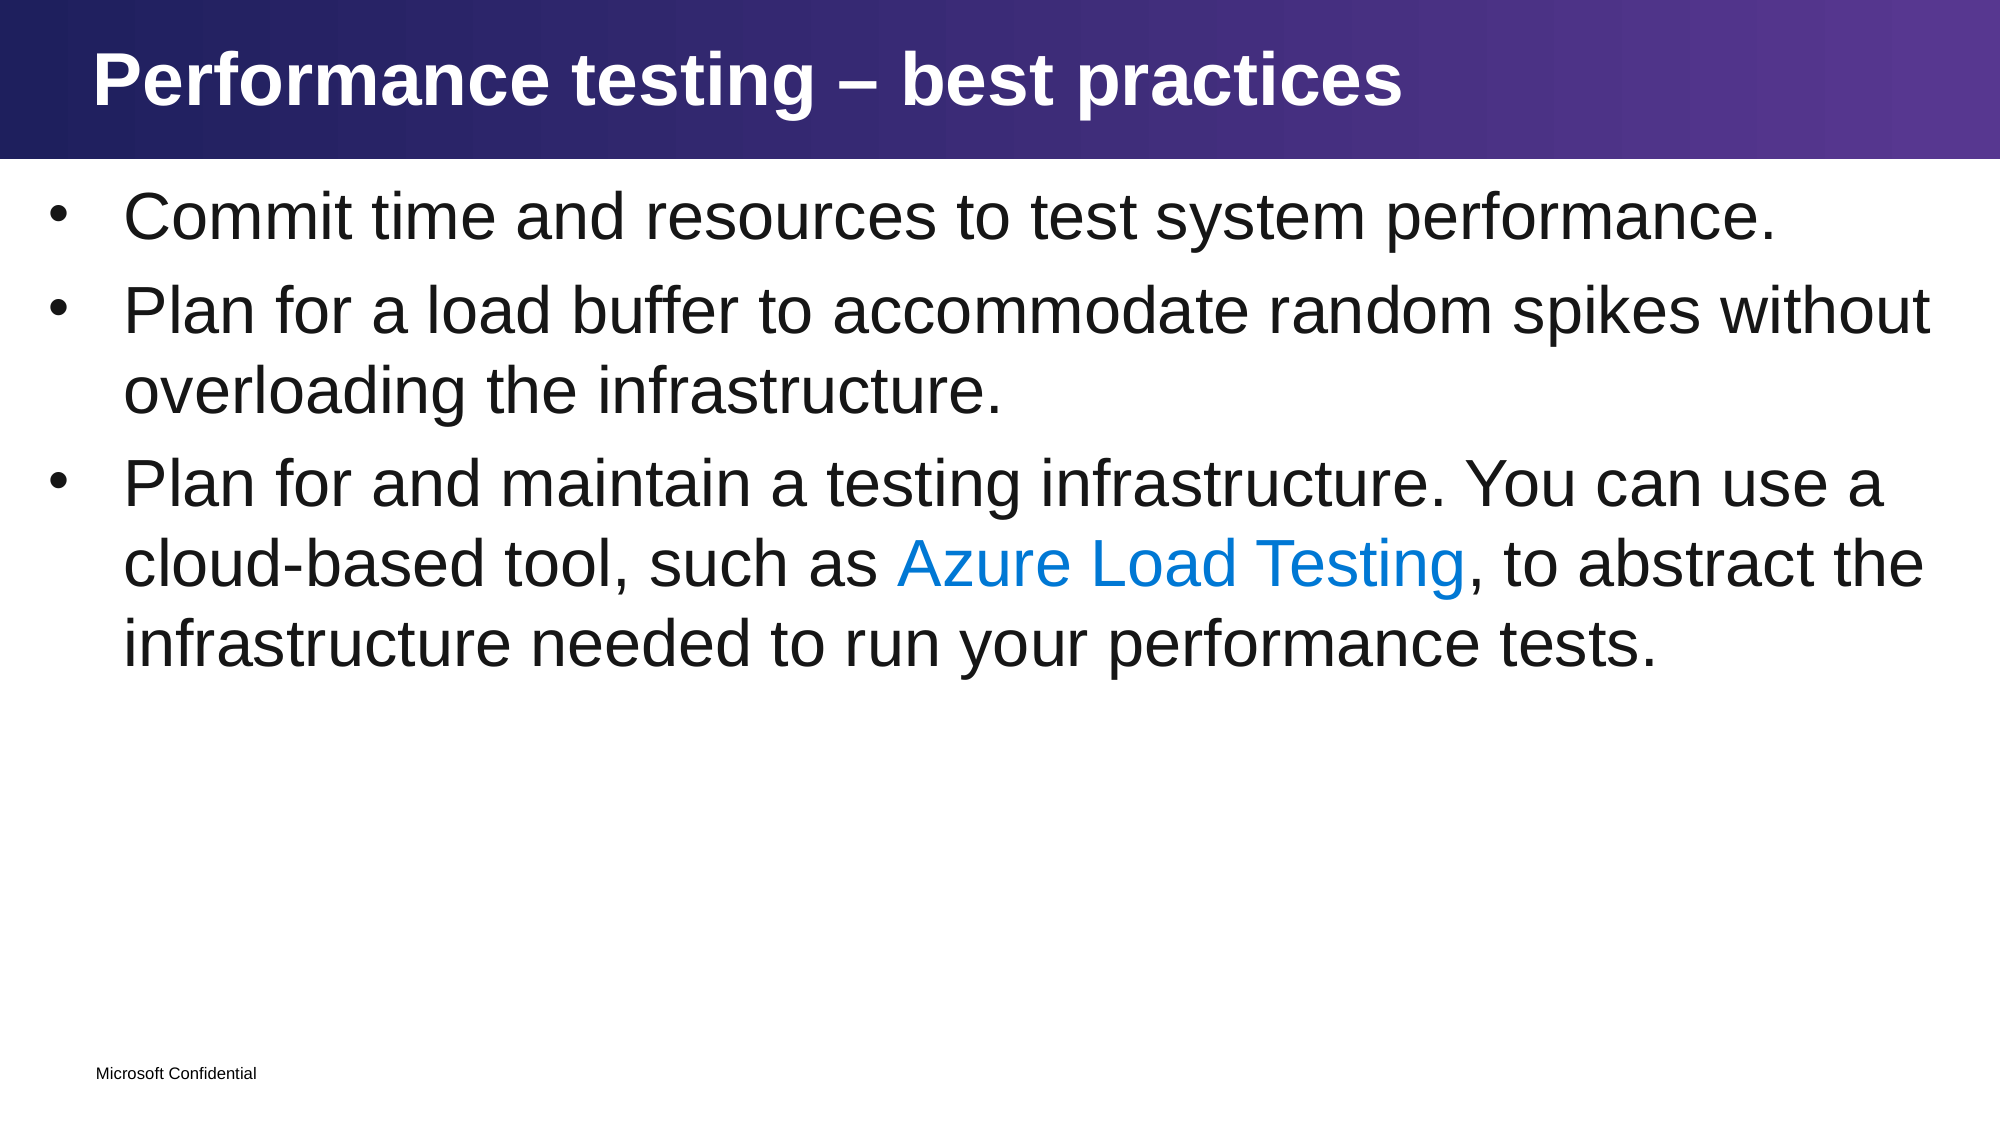

Performance testing – best practices
Commit time and resources to test system performance.
Plan for a load buffer to accommodate random spikes without overloading the infrastructure.
Plan for and maintain a testing infrastructure. You can use a cloud-based tool, such as Azure Load Testing, to abstract the infrastructure needed to run your performance tests.

Microsoft Confidential